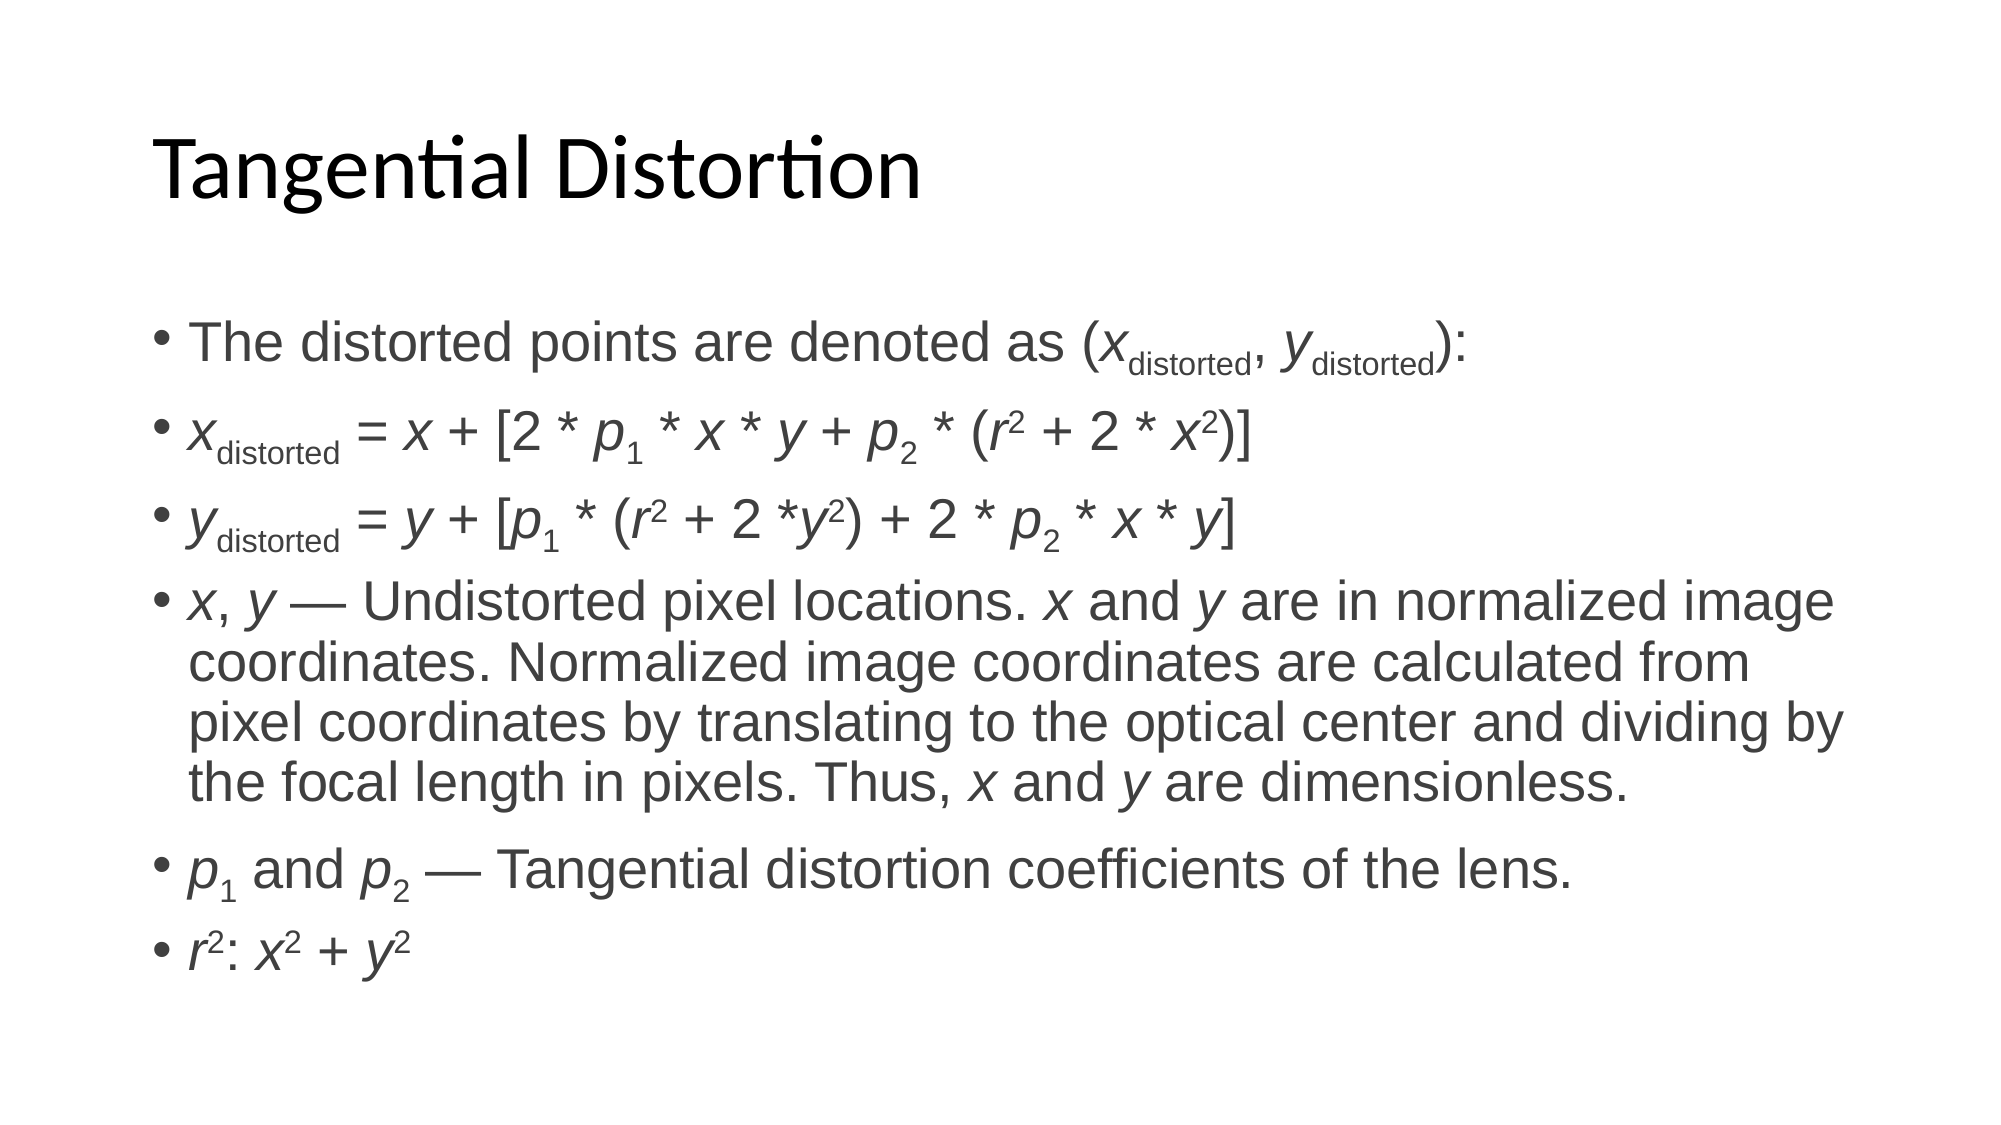

# Tangential Distortion
The distorted points are denoted as (xdistorted, ydistorted):
xdistorted = x + [2 * p1 * x * y + p2 * (r2 + 2 * x2)]
ydistorted = y + [p1 * (r2 + 2 *y2) + 2 * p2 * x * y]
x, y — Undistorted pixel locations. x and y are in normalized image coordinates. Normalized image coordinates are calculated from pixel coordinates by translating to the optical center and dividing by the focal length in pixels. Thus, x and y are dimensionless.
p1 and p2 — Tangential distortion coefficients of the lens.
r2: x2 + y2